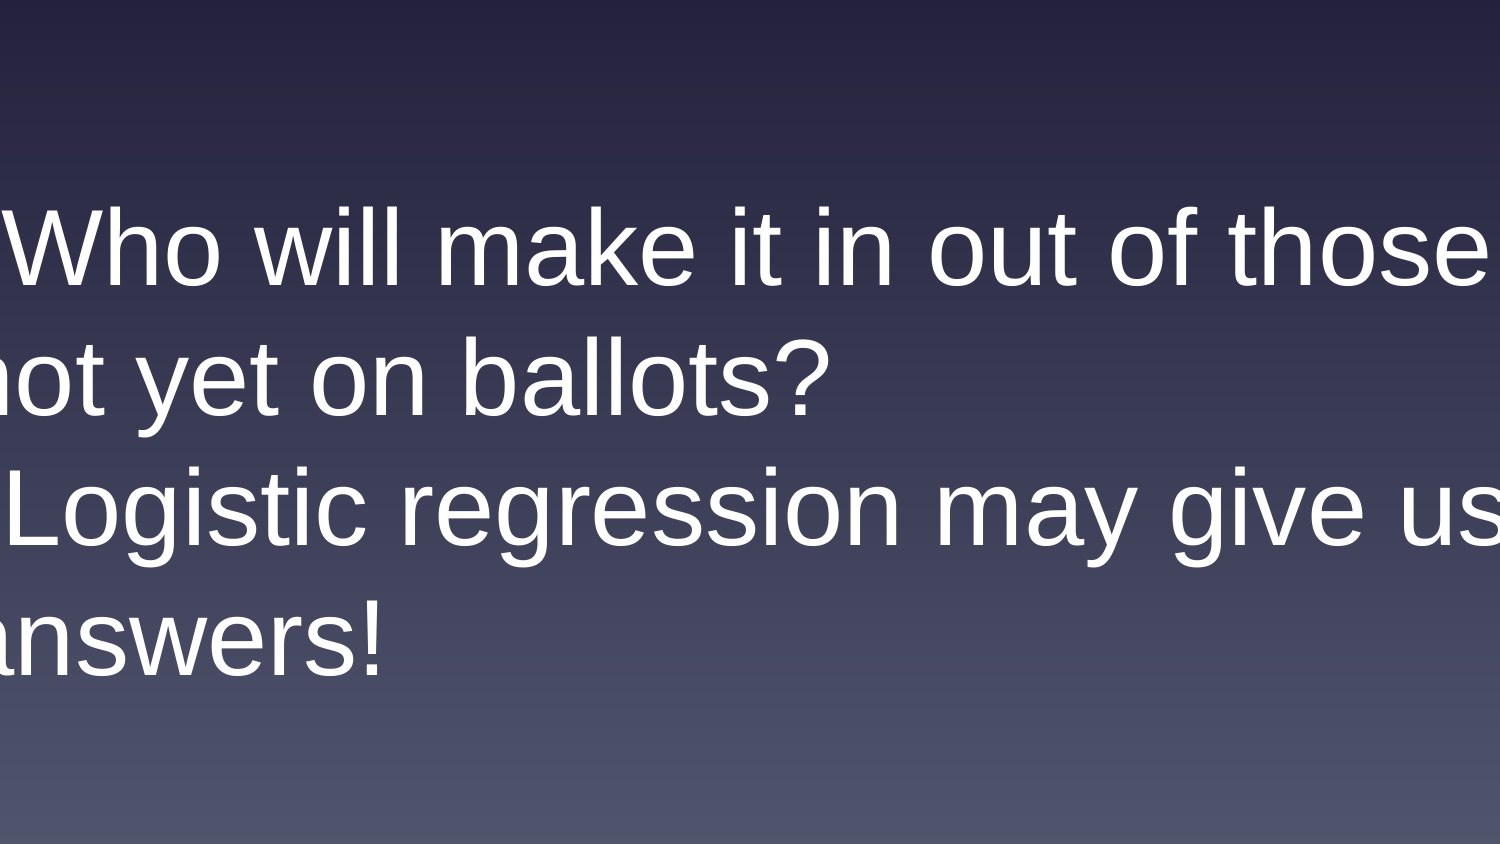

Who will make it in out of those
not yet on ballots?
Logistic regression may give us
answers!